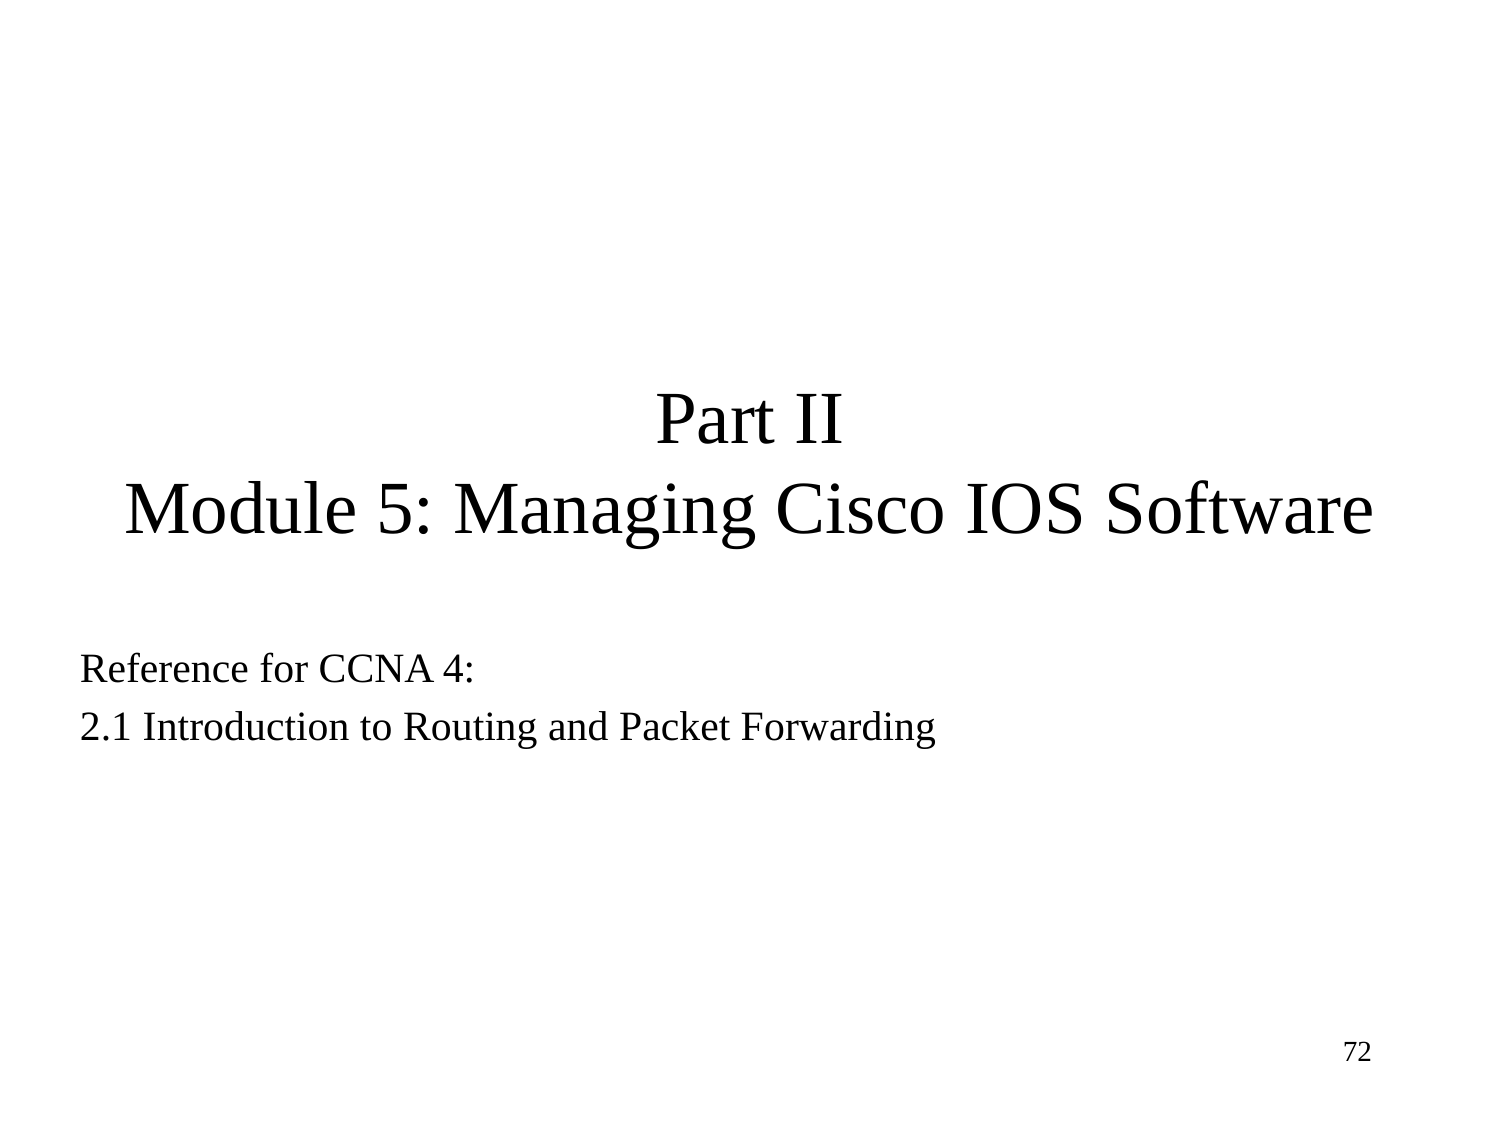

# Part II Module 5: Managing Cisco IOS Software
Reference for CCNA 4:
2.1 Introduction to Routing and Packet Forwarding
72